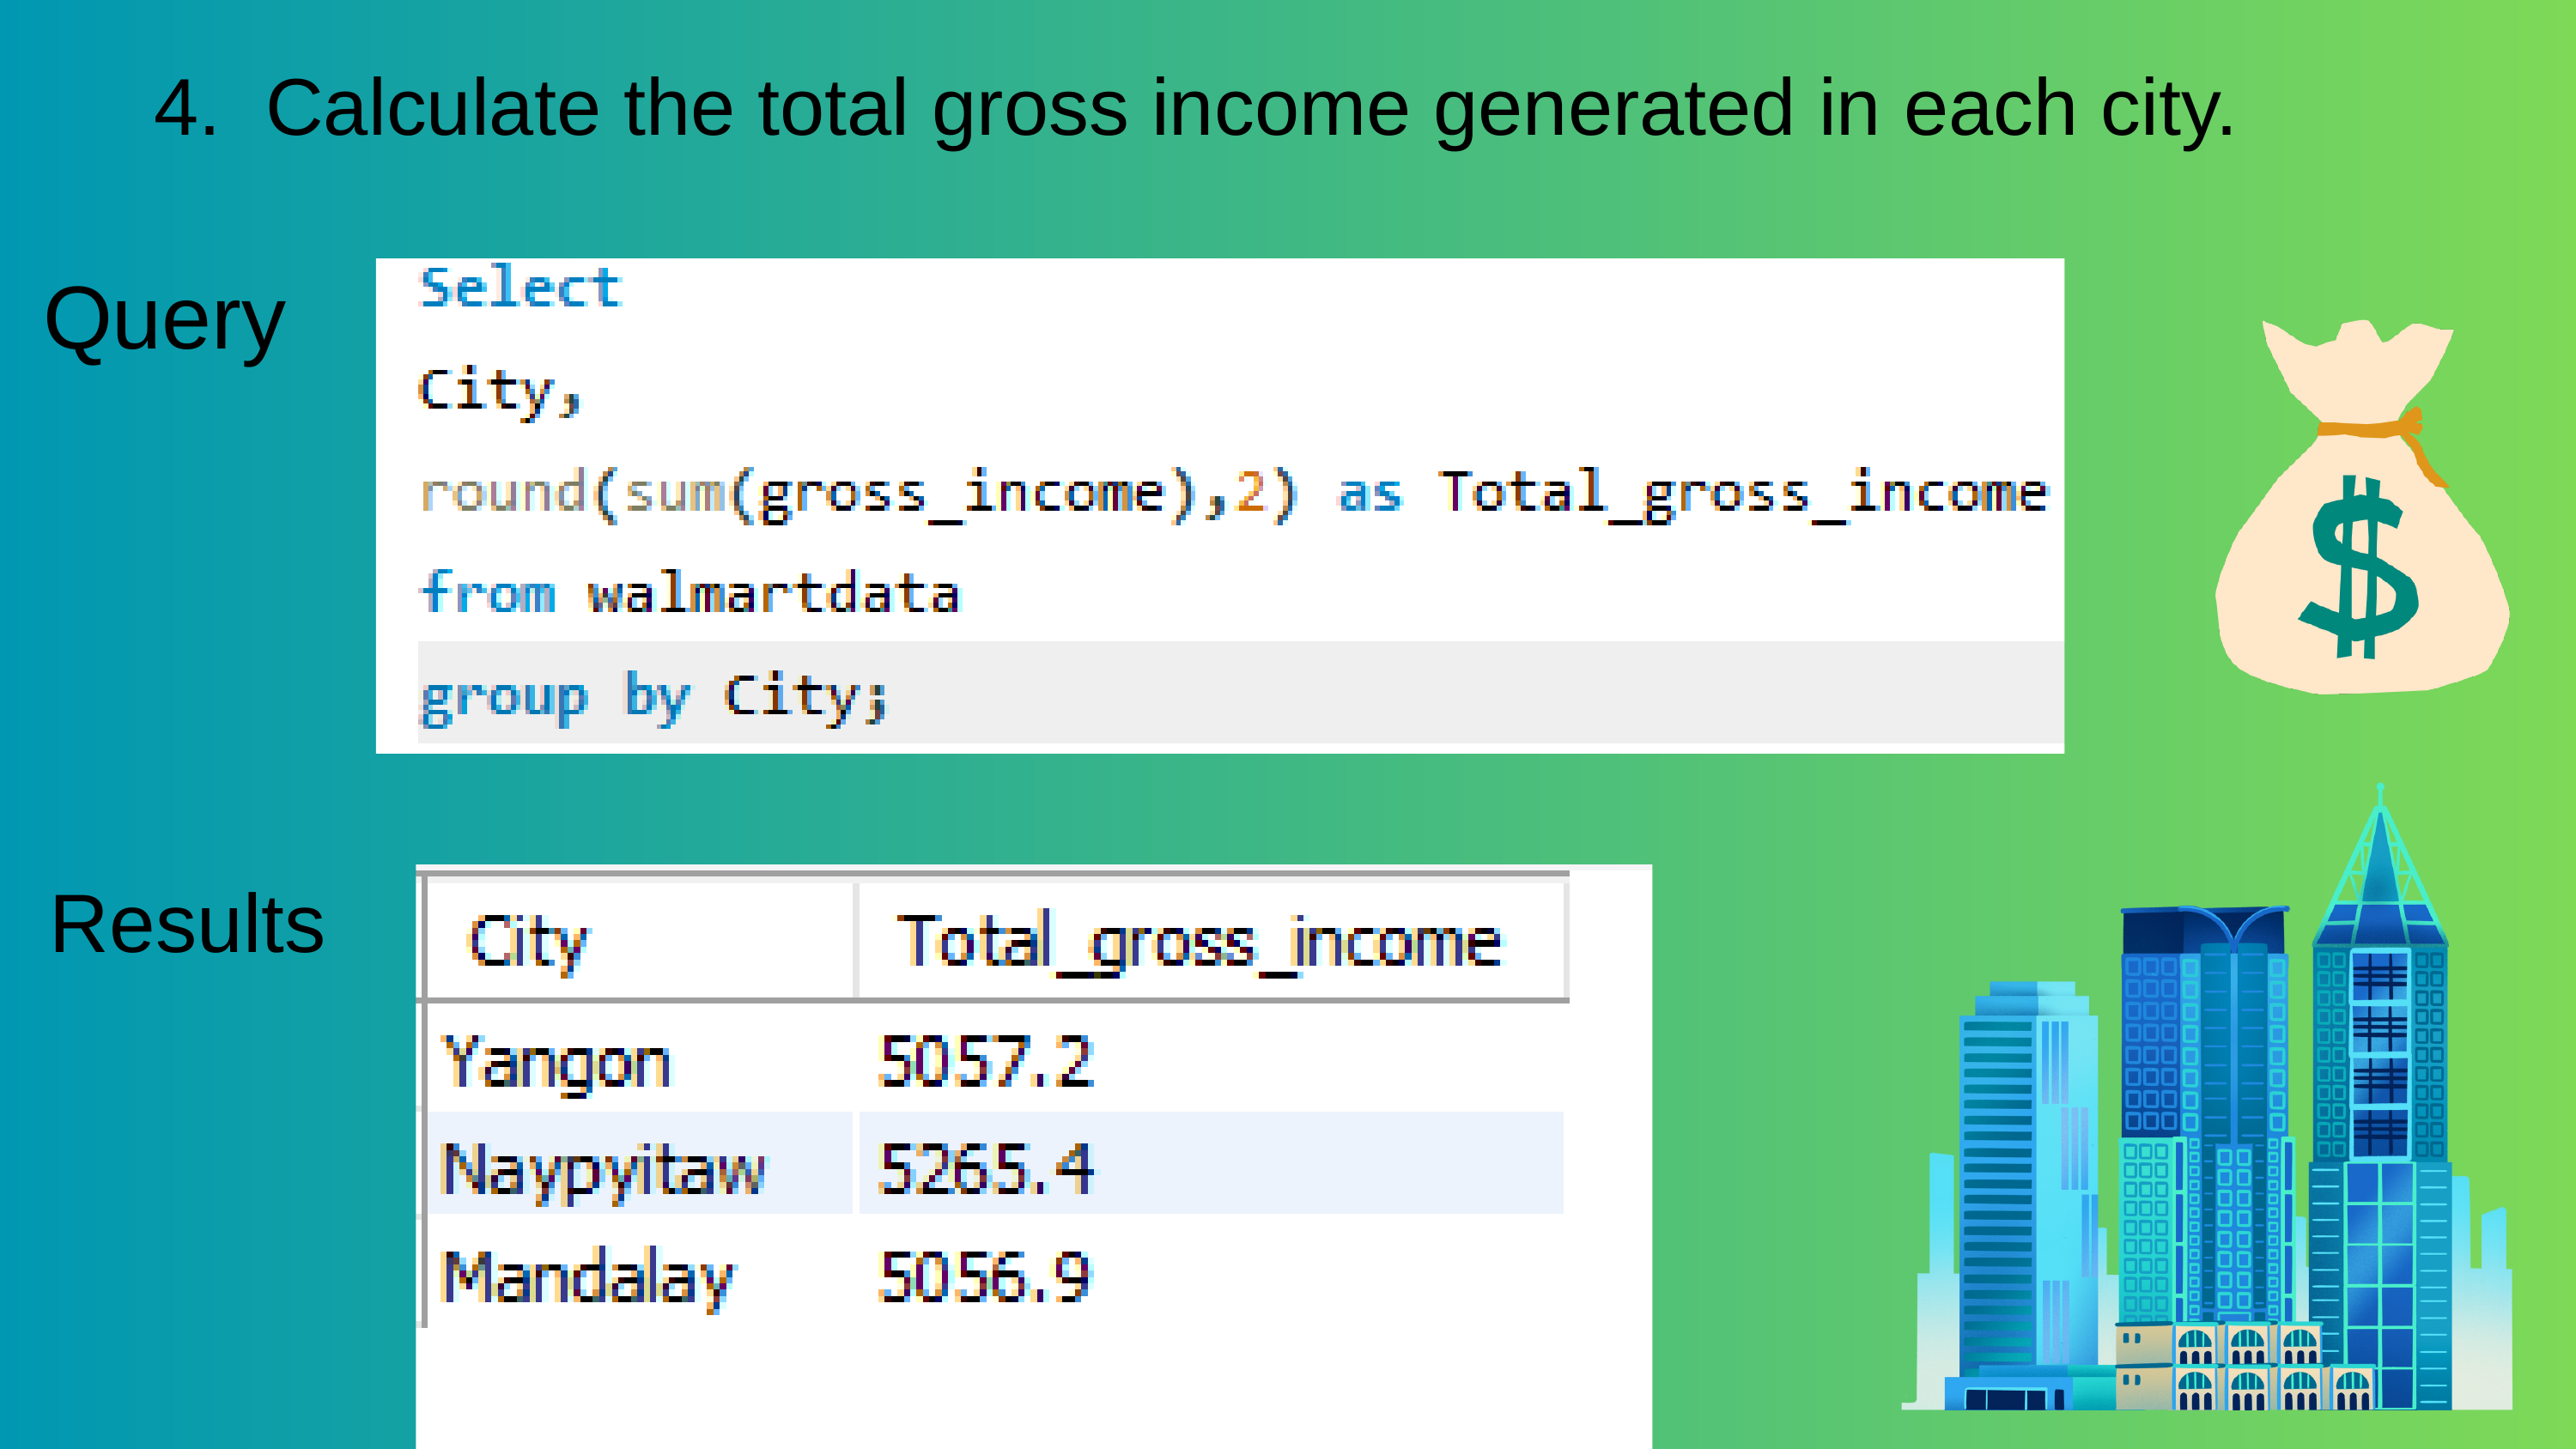

4.  Calculate the total gross income generated in each city.
Query

Results